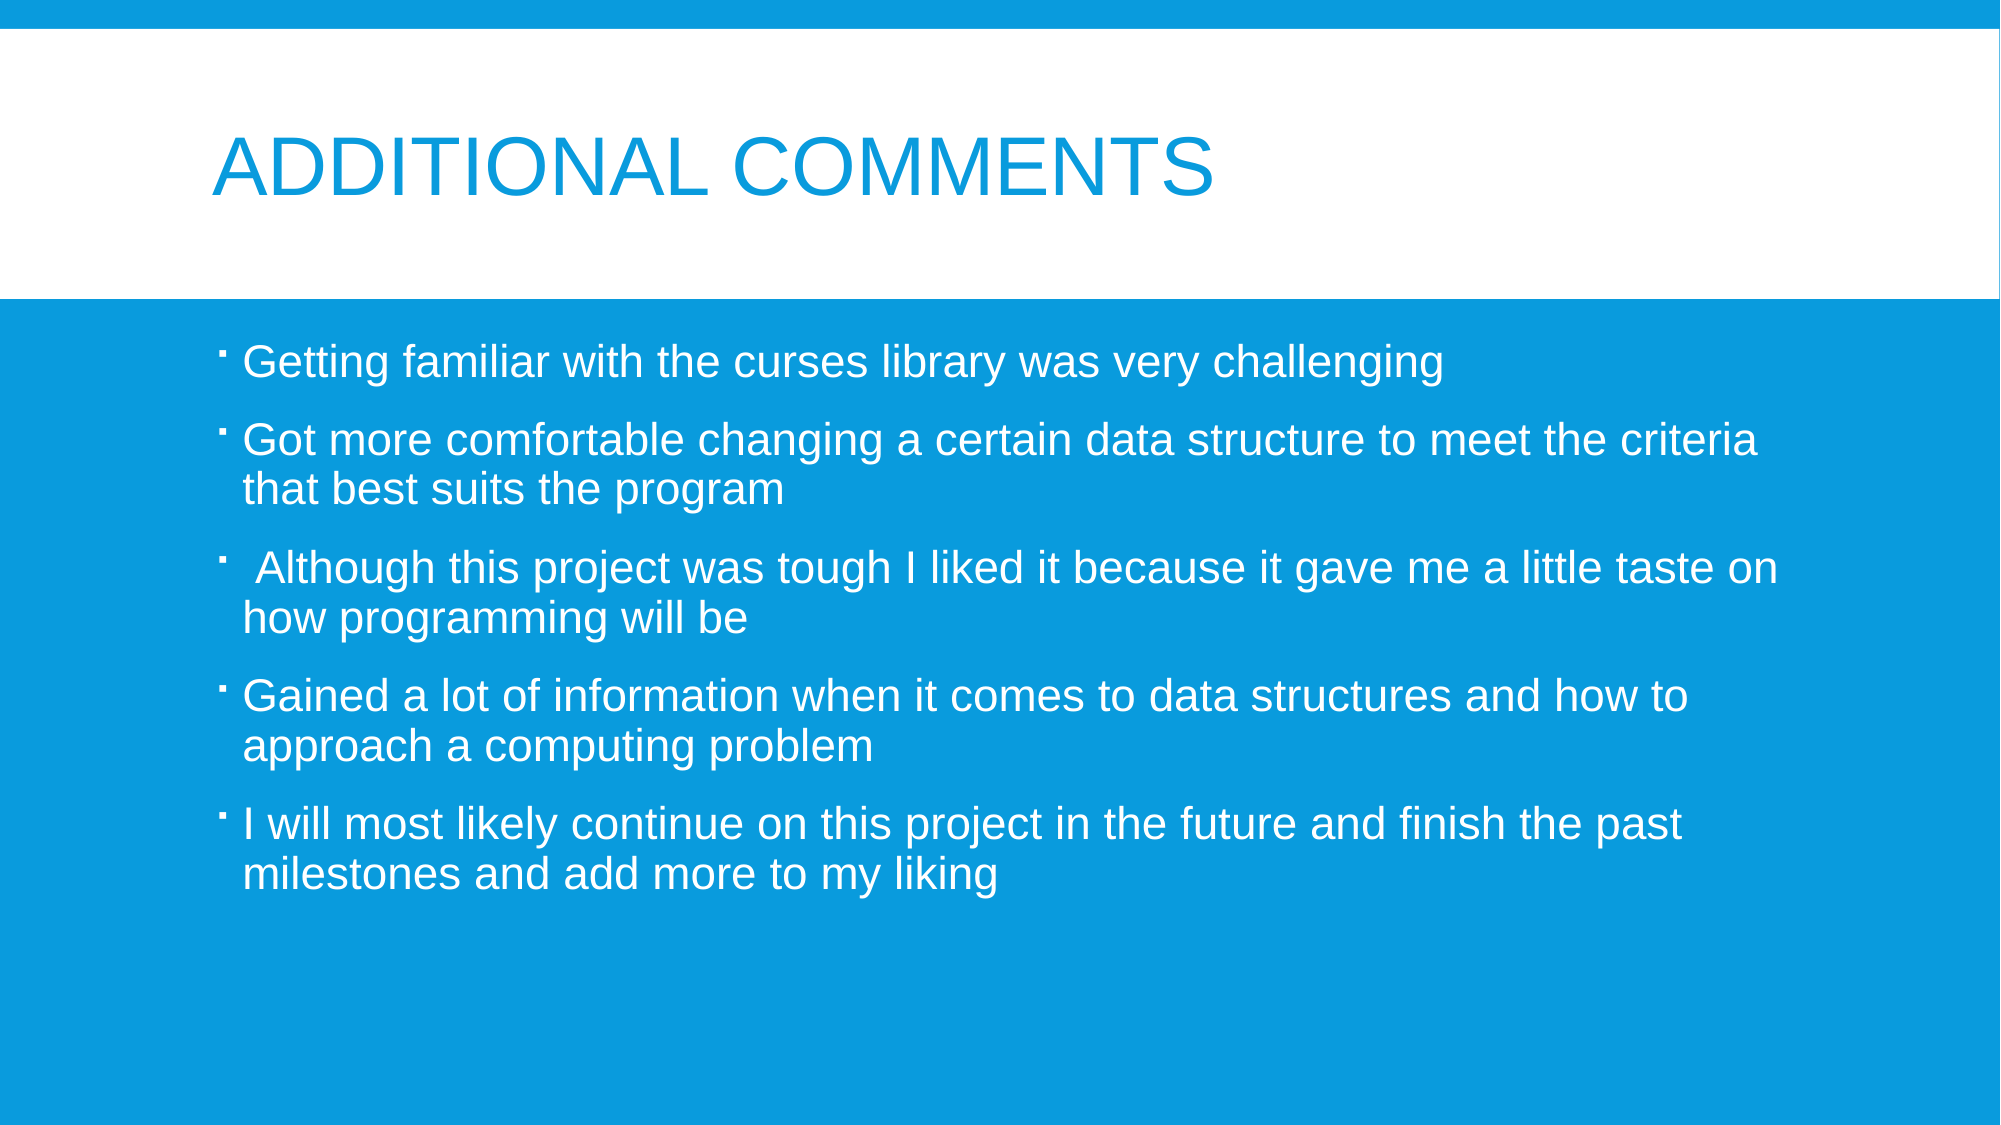

# Additional Comments
Getting familiar with the curses library was very challenging
Got more comfortable changing a certain data structure to meet the criteria that best suits the program
 Although this project was tough I liked it because it gave me a little taste on how programming will be
Gained a lot of information when it comes to data structures and how to approach a computing problem
I will most likely continue on this project in the future and finish the past milestones and add more to my liking